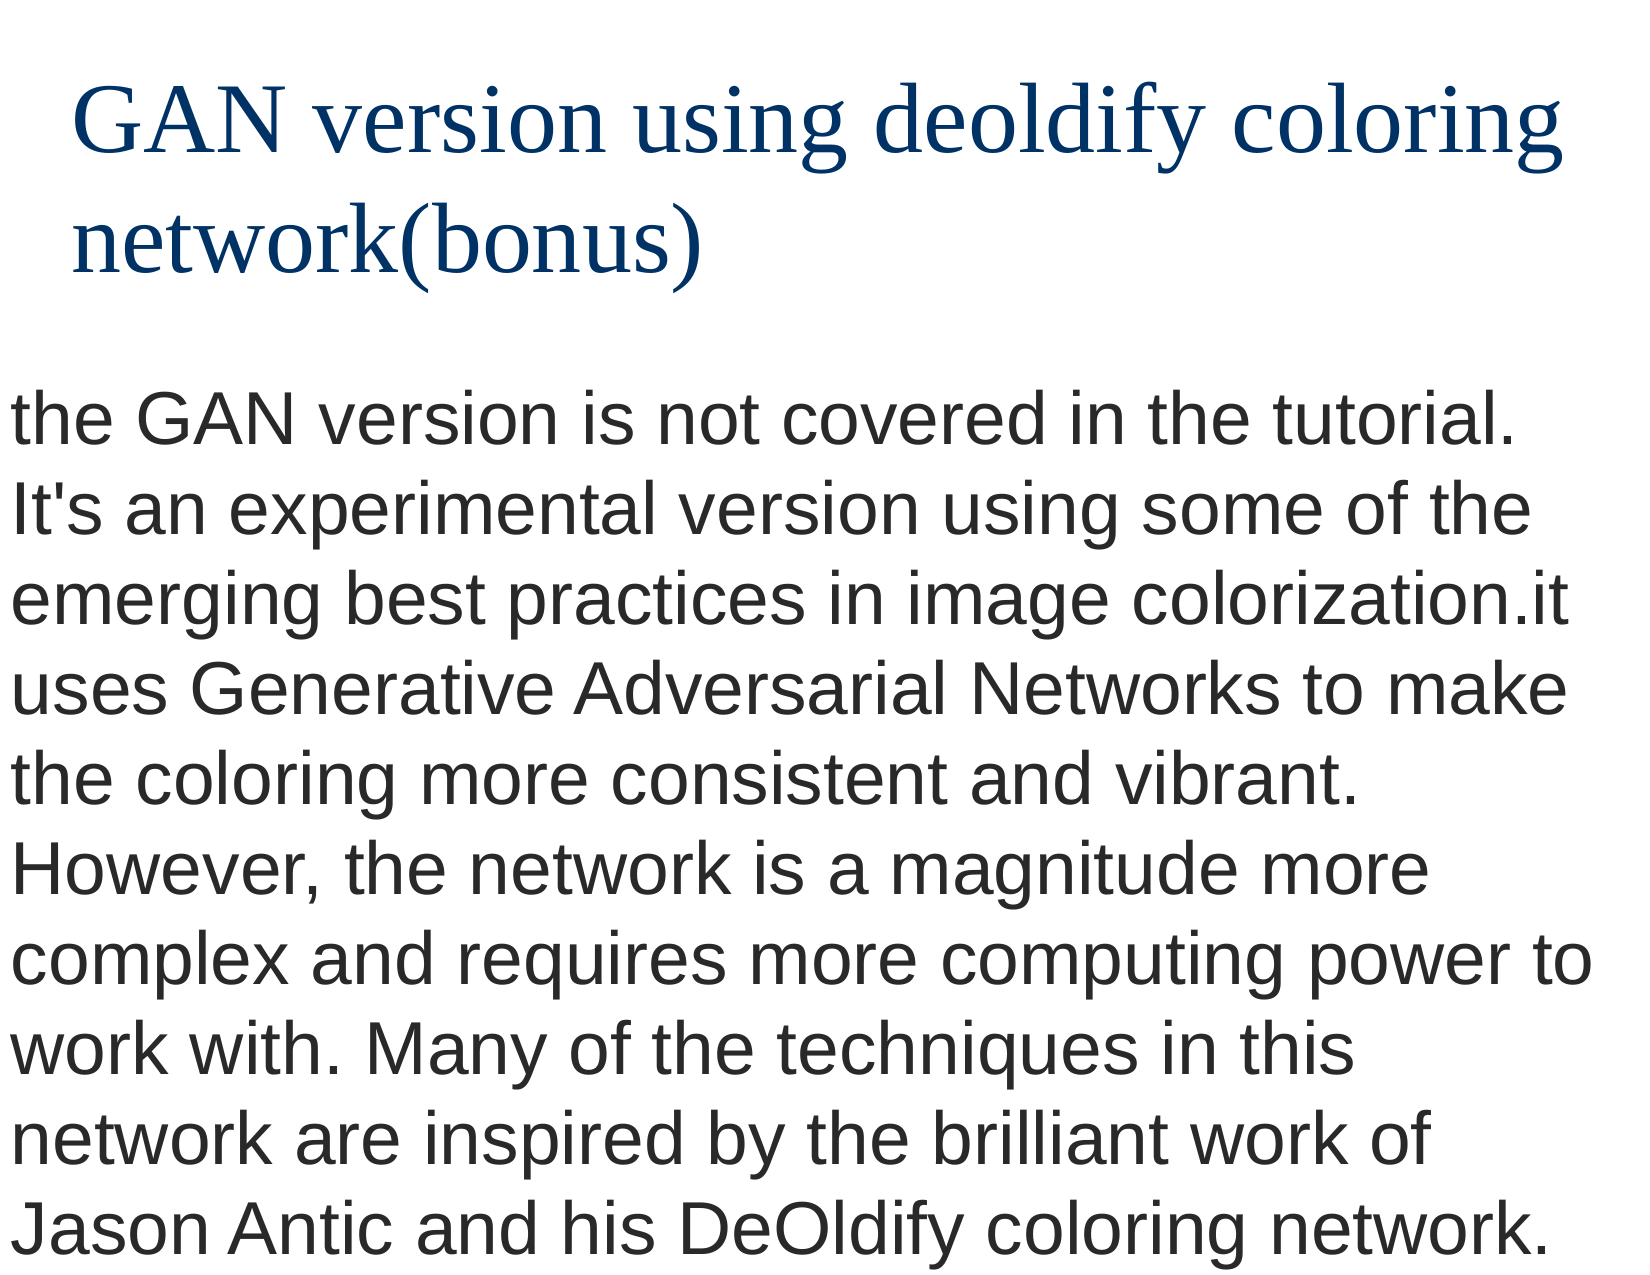

GAN version using deoldify coloring network(bonus)
the GAN version is not covered in the tutorial. It's an experimental version using some of the emerging best practices in image colorization.it uses Generative Adversarial Networks to make the coloring more consistent and vibrant. However, the network is a magnitude more complex and requires more computing power to work with. Many of the techniques in this network are inspired by the brilliant work of Jason Antic and his DeOldify coloring network.